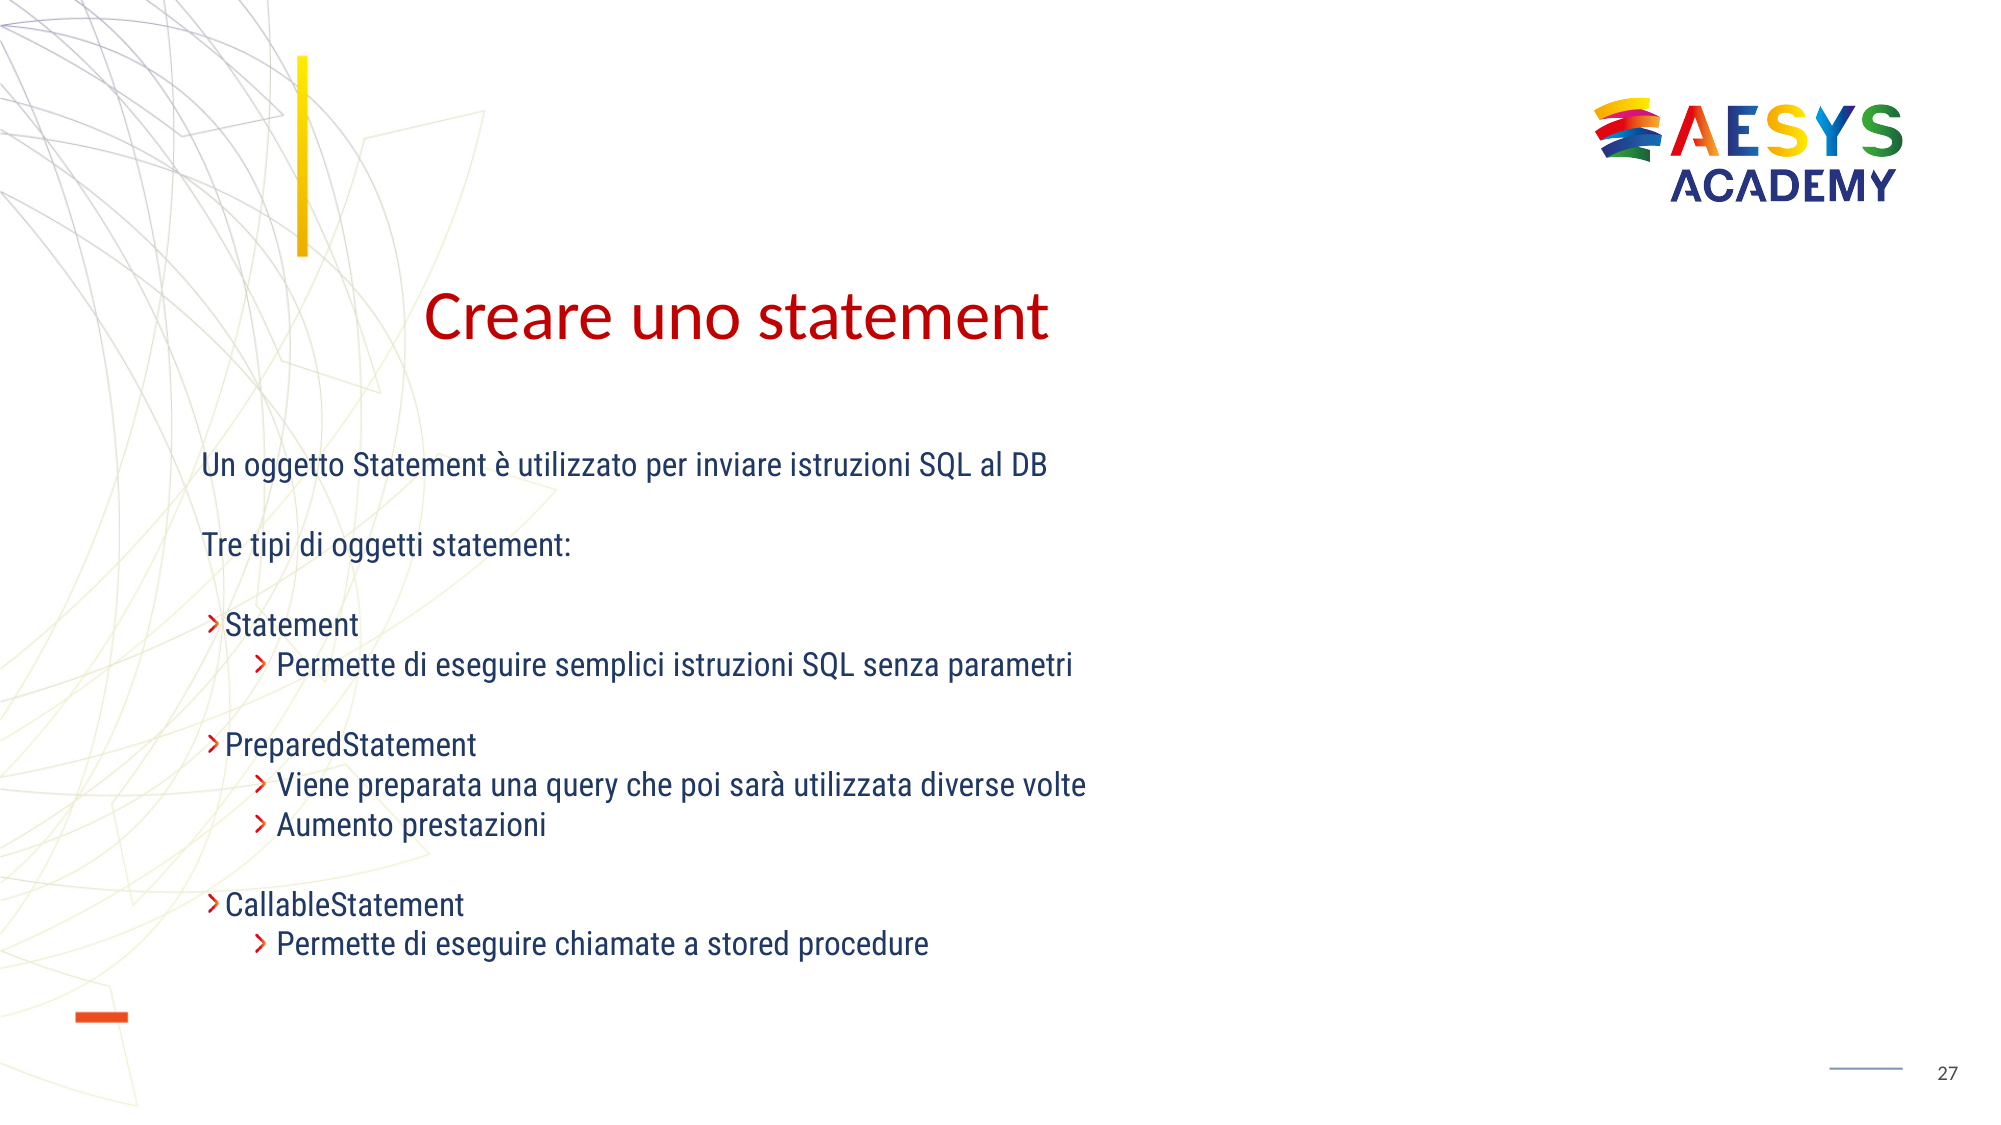

# Creare uno statement
Un oggetto Statement è utilizzato per inviare istruzioni SQL al DB

Tre tipi di oggetti statement:

Statement
Permette di eseguire semplici istruzioni SQL senza parametri

PreparedStatement
Viene preparata una query che poi sarà utilizzata diverse volte
Aumento prestazioni

CallableStatement
Permette di eseguire chiamate a stored procedure

27